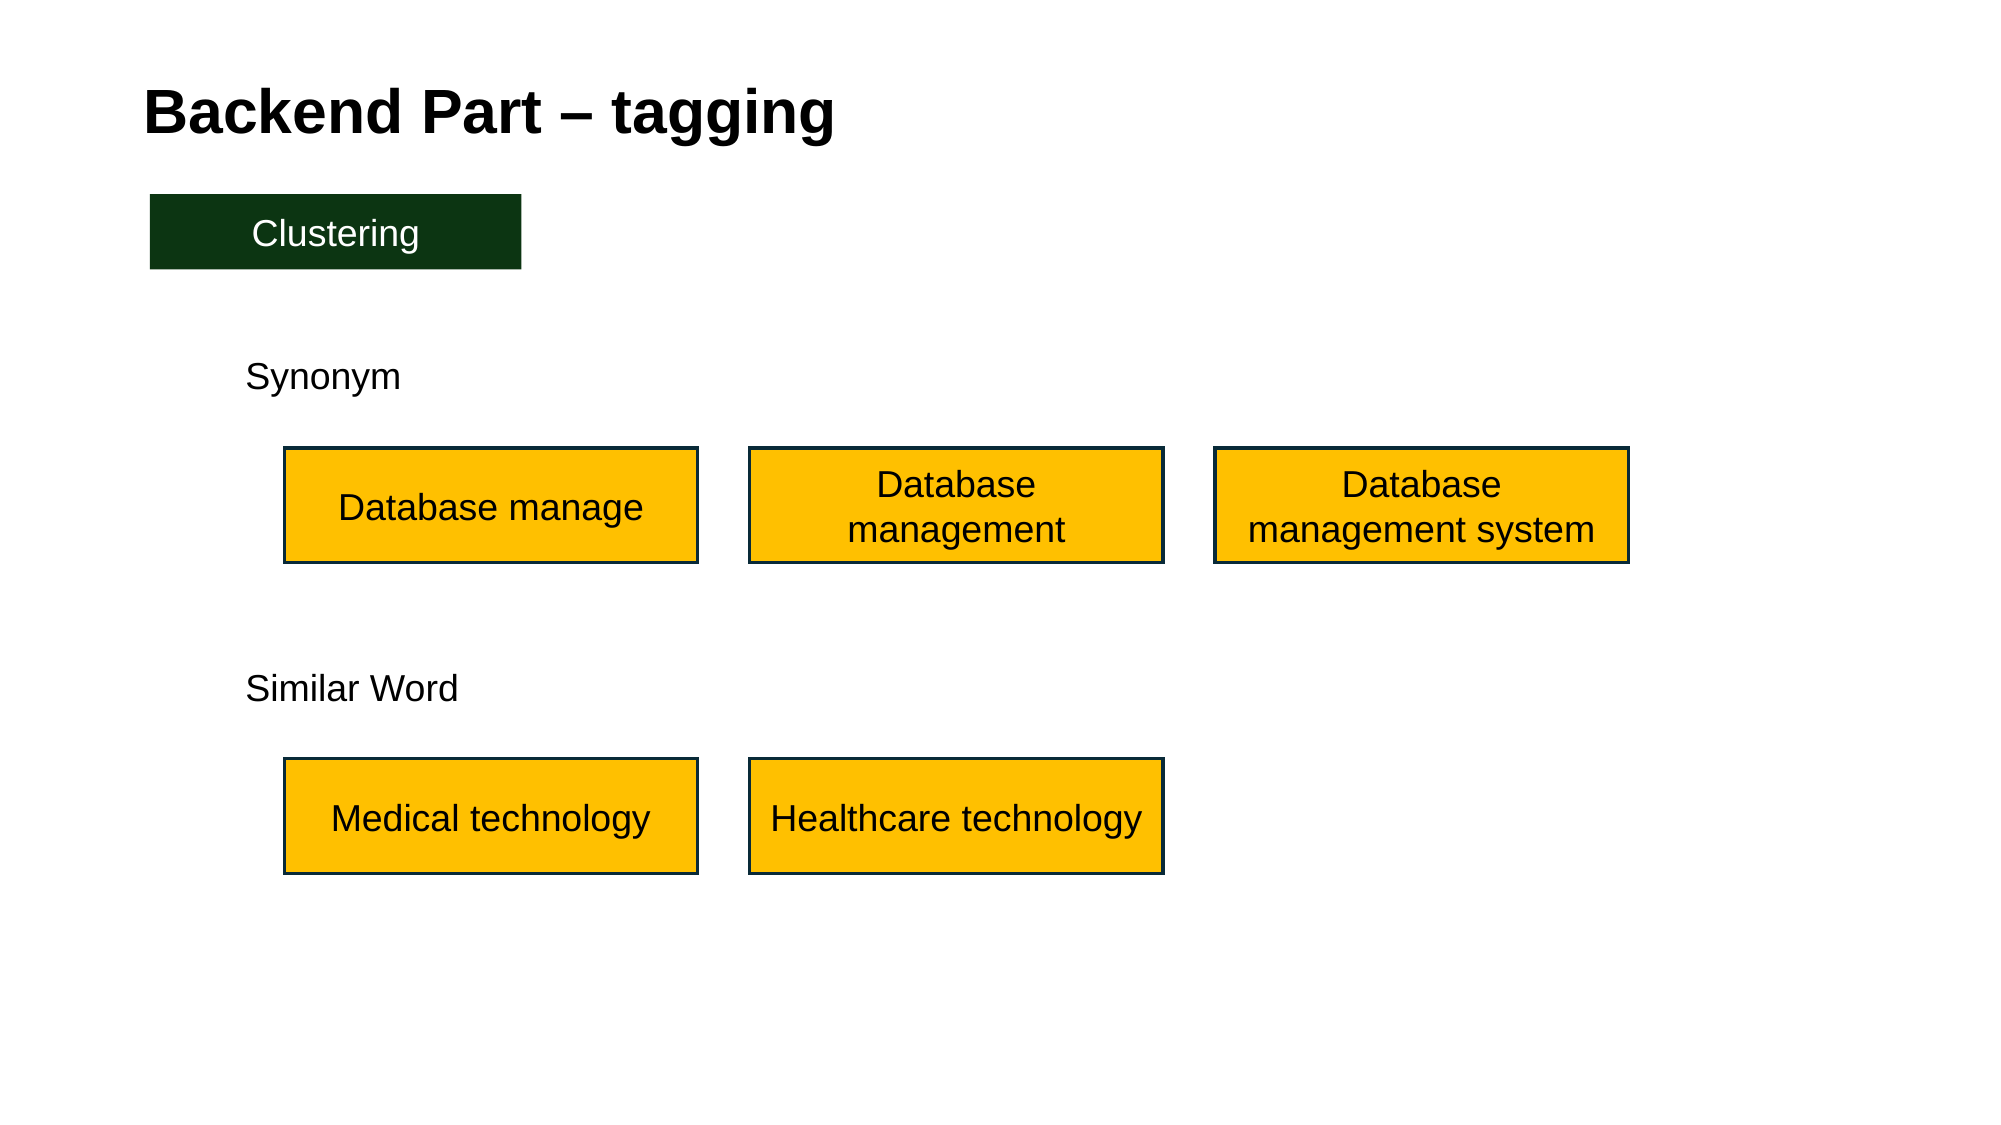

Backend Part – tagging

Clustering
Synonym
Database management
Database management system
Database manage
Similar Word
Healthcare technology
Medical technology